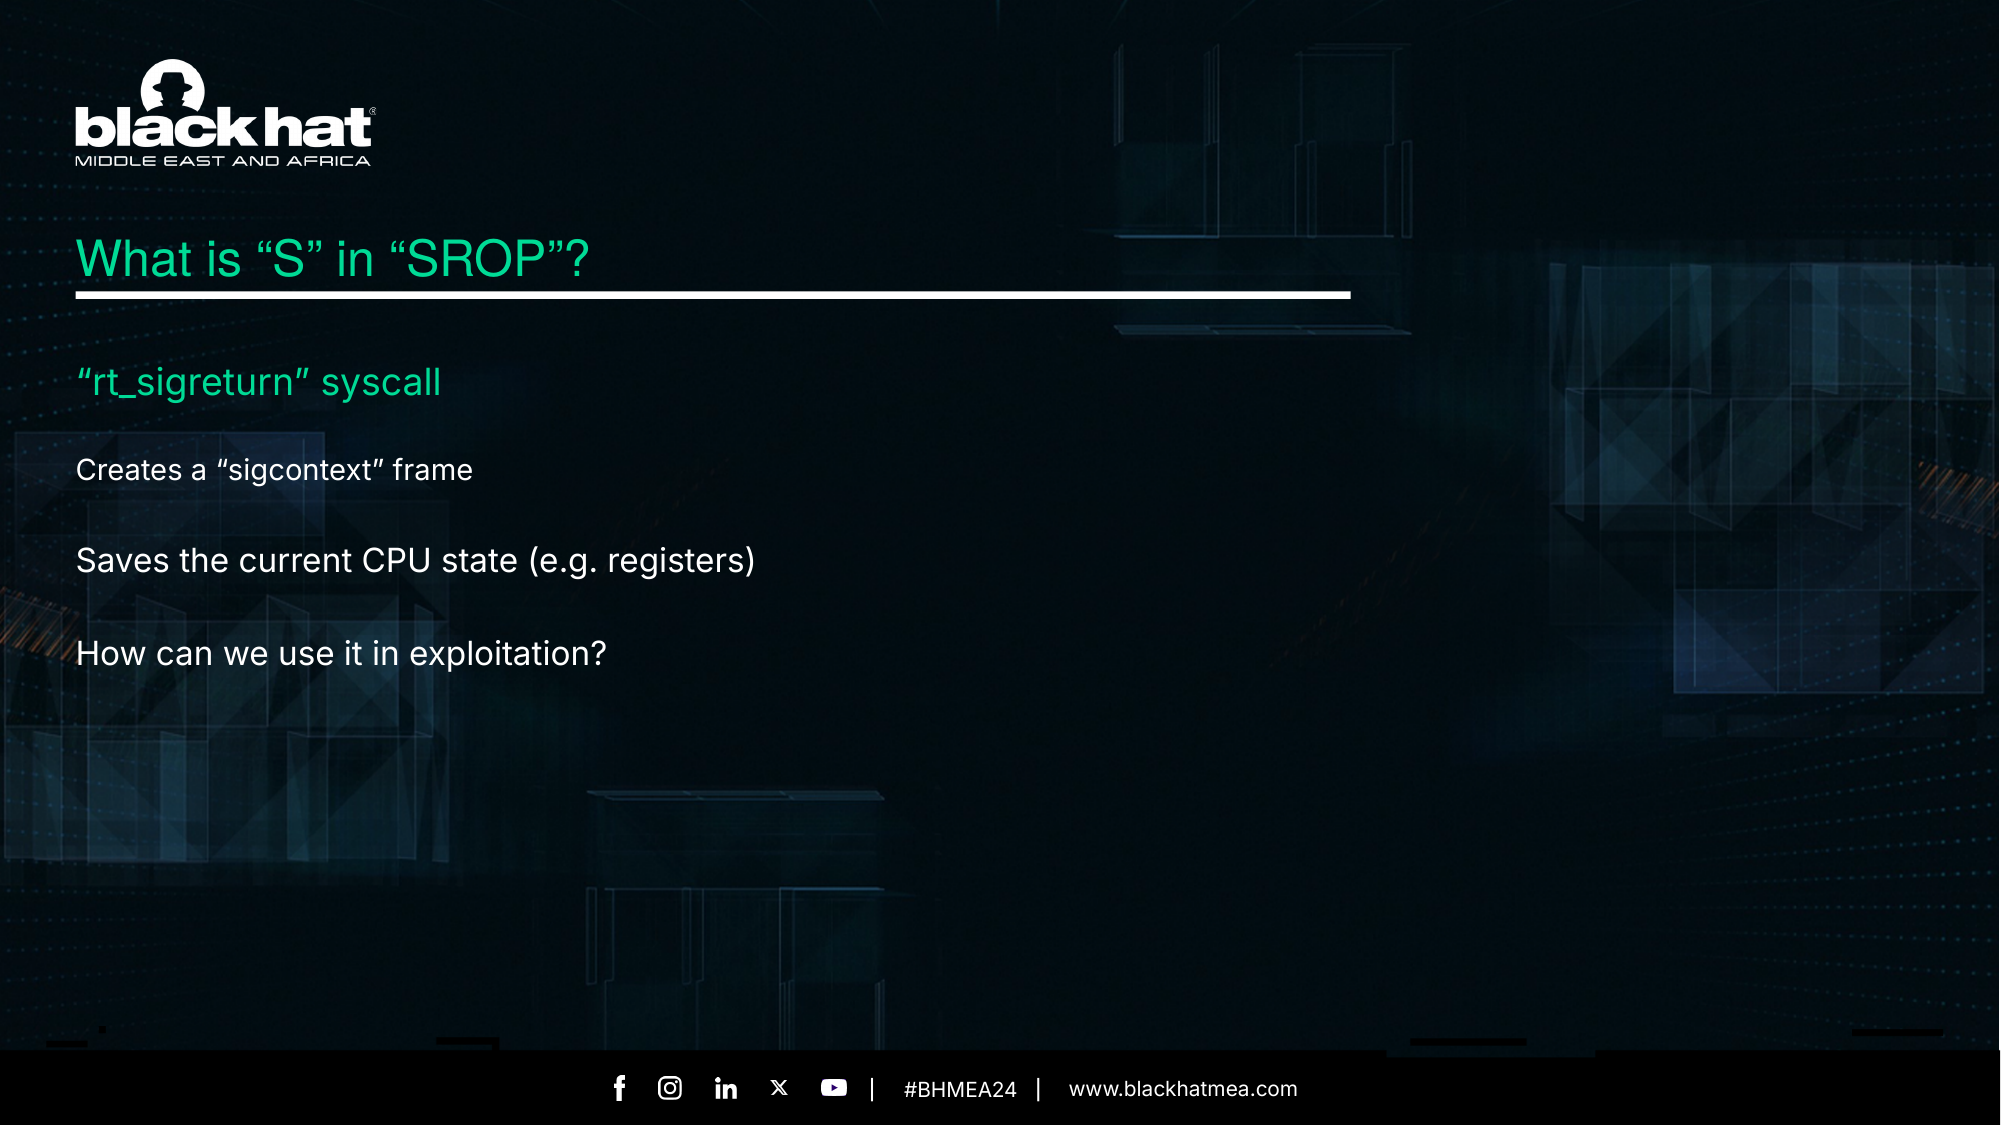

What is “S” in “SROP”?

“rt_sigreturn” syscall

Creates a “sigcontext” frame

Saves the current CPU state (e.g. registers)

How can we use it in exploitation?